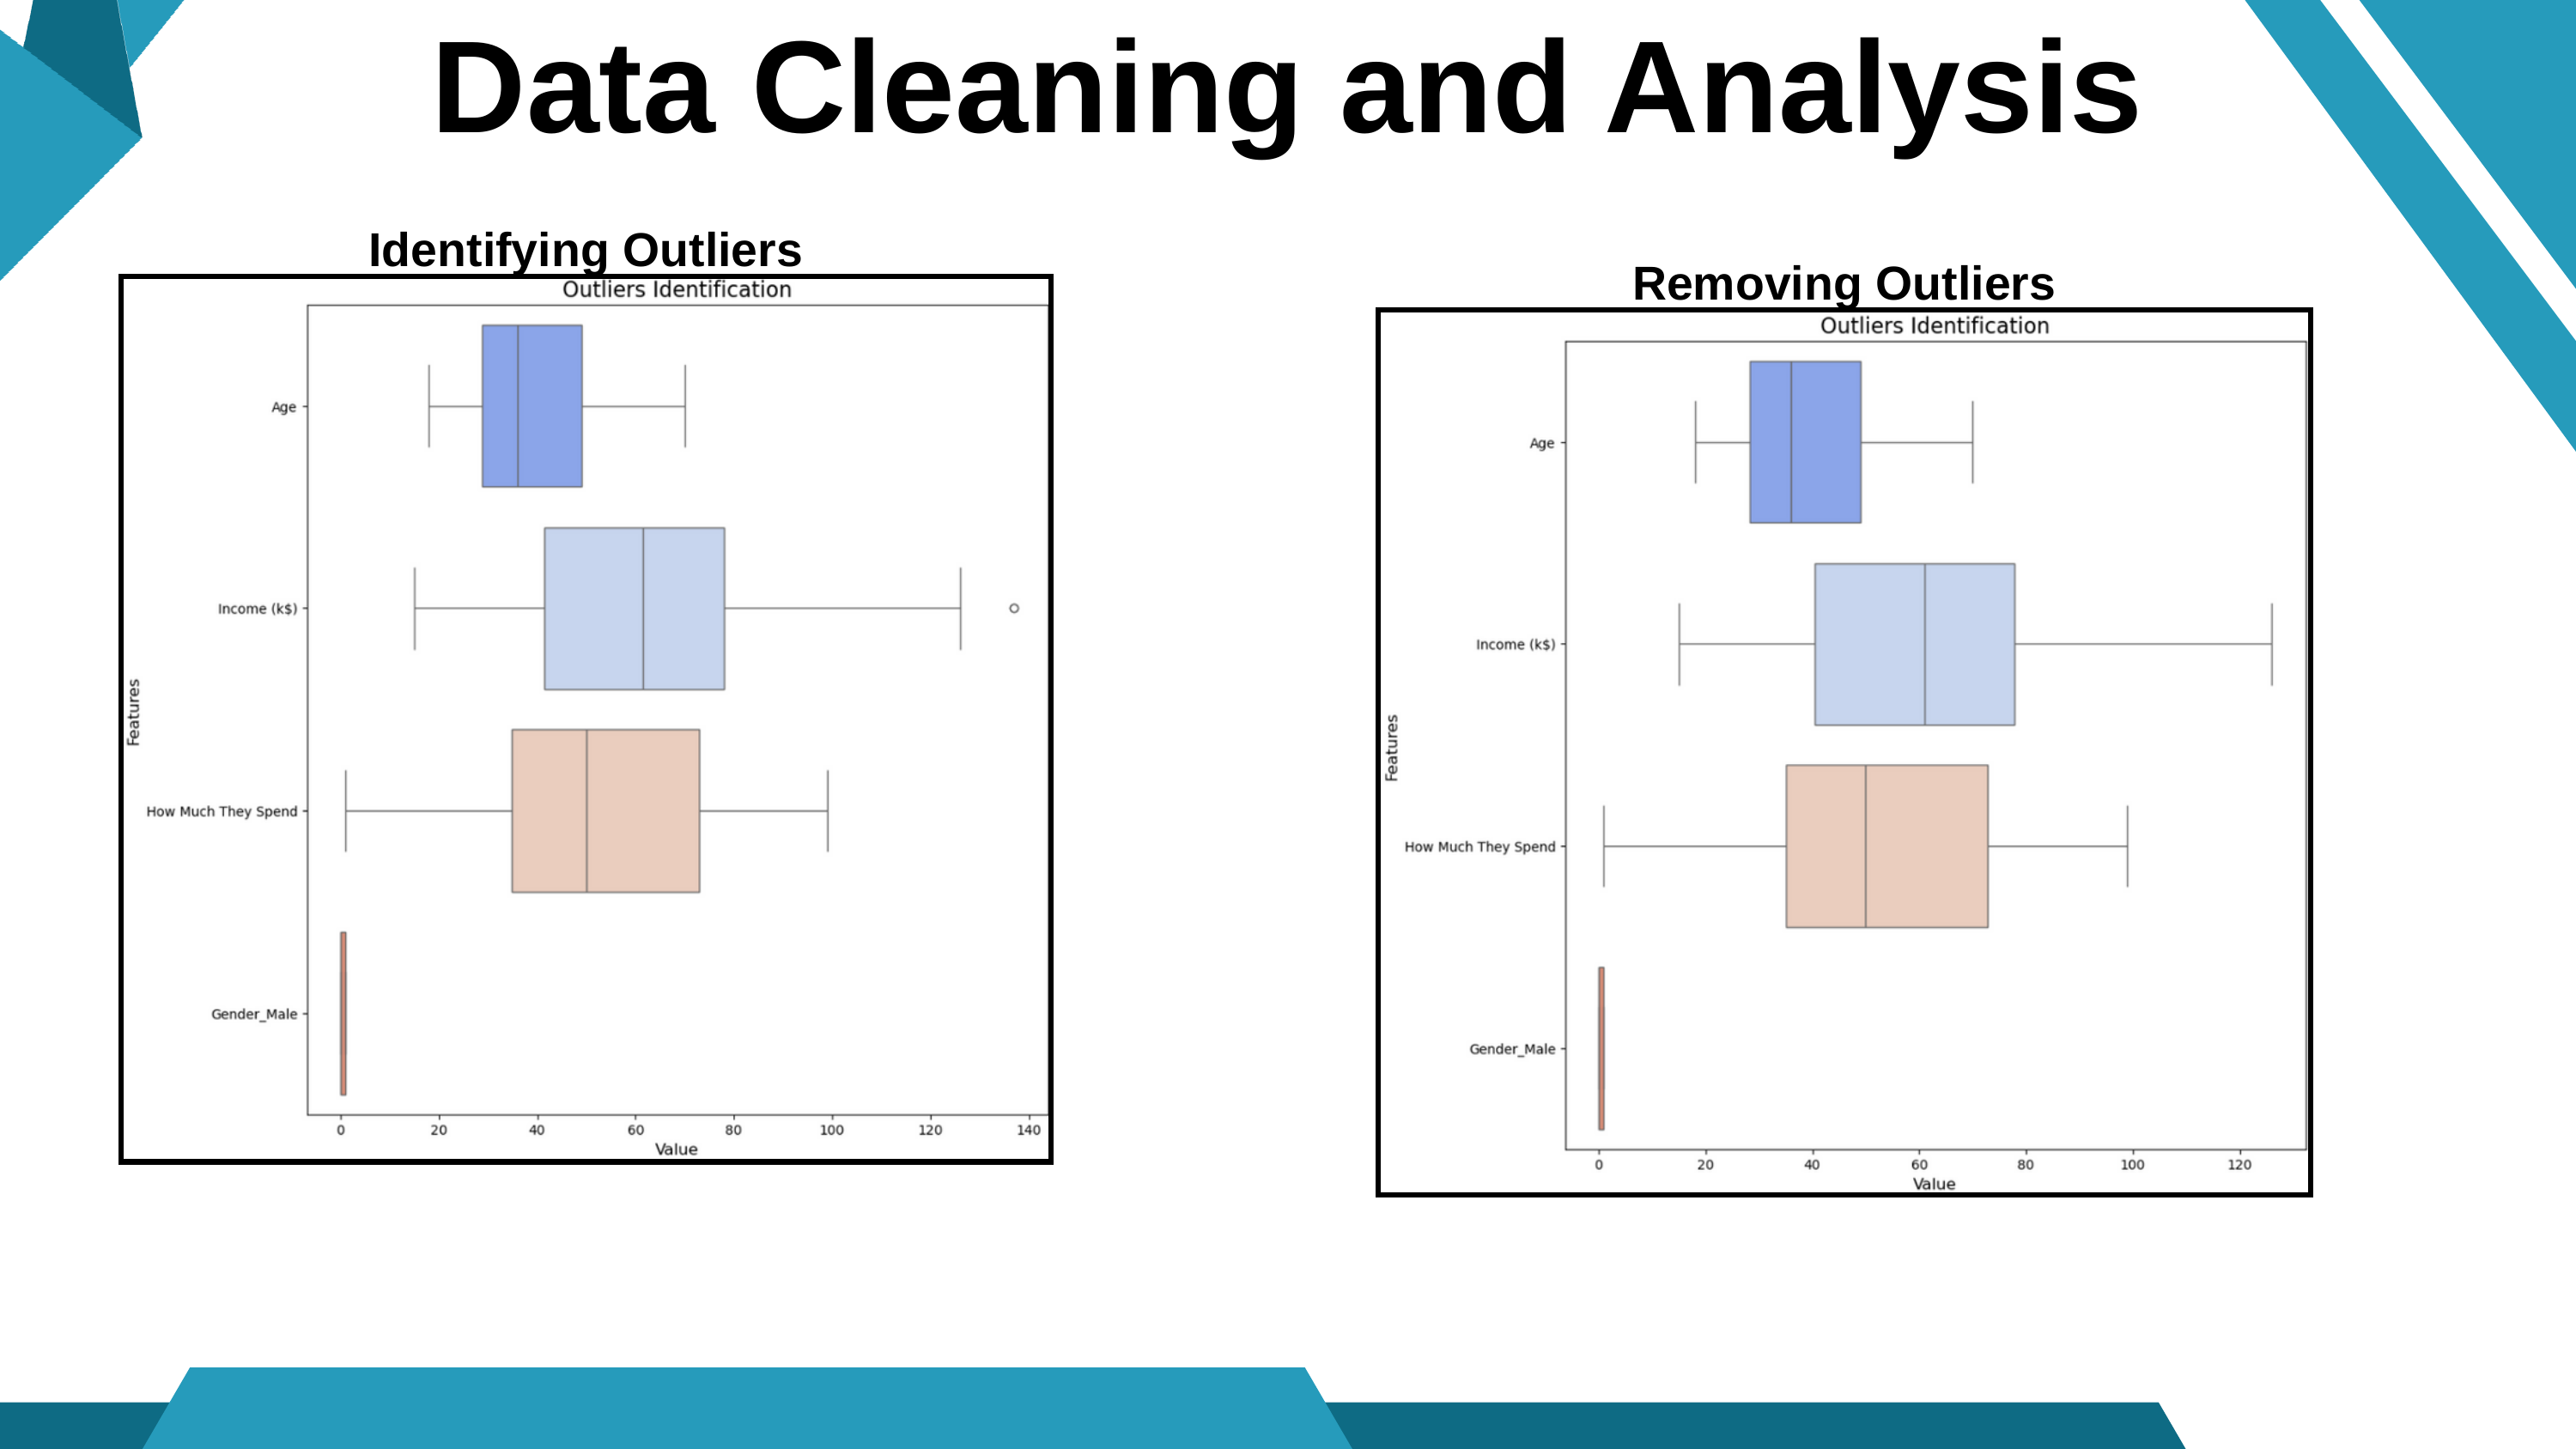

Data Cleaning and Analysis
Identifying Outliers
Removing Outliers